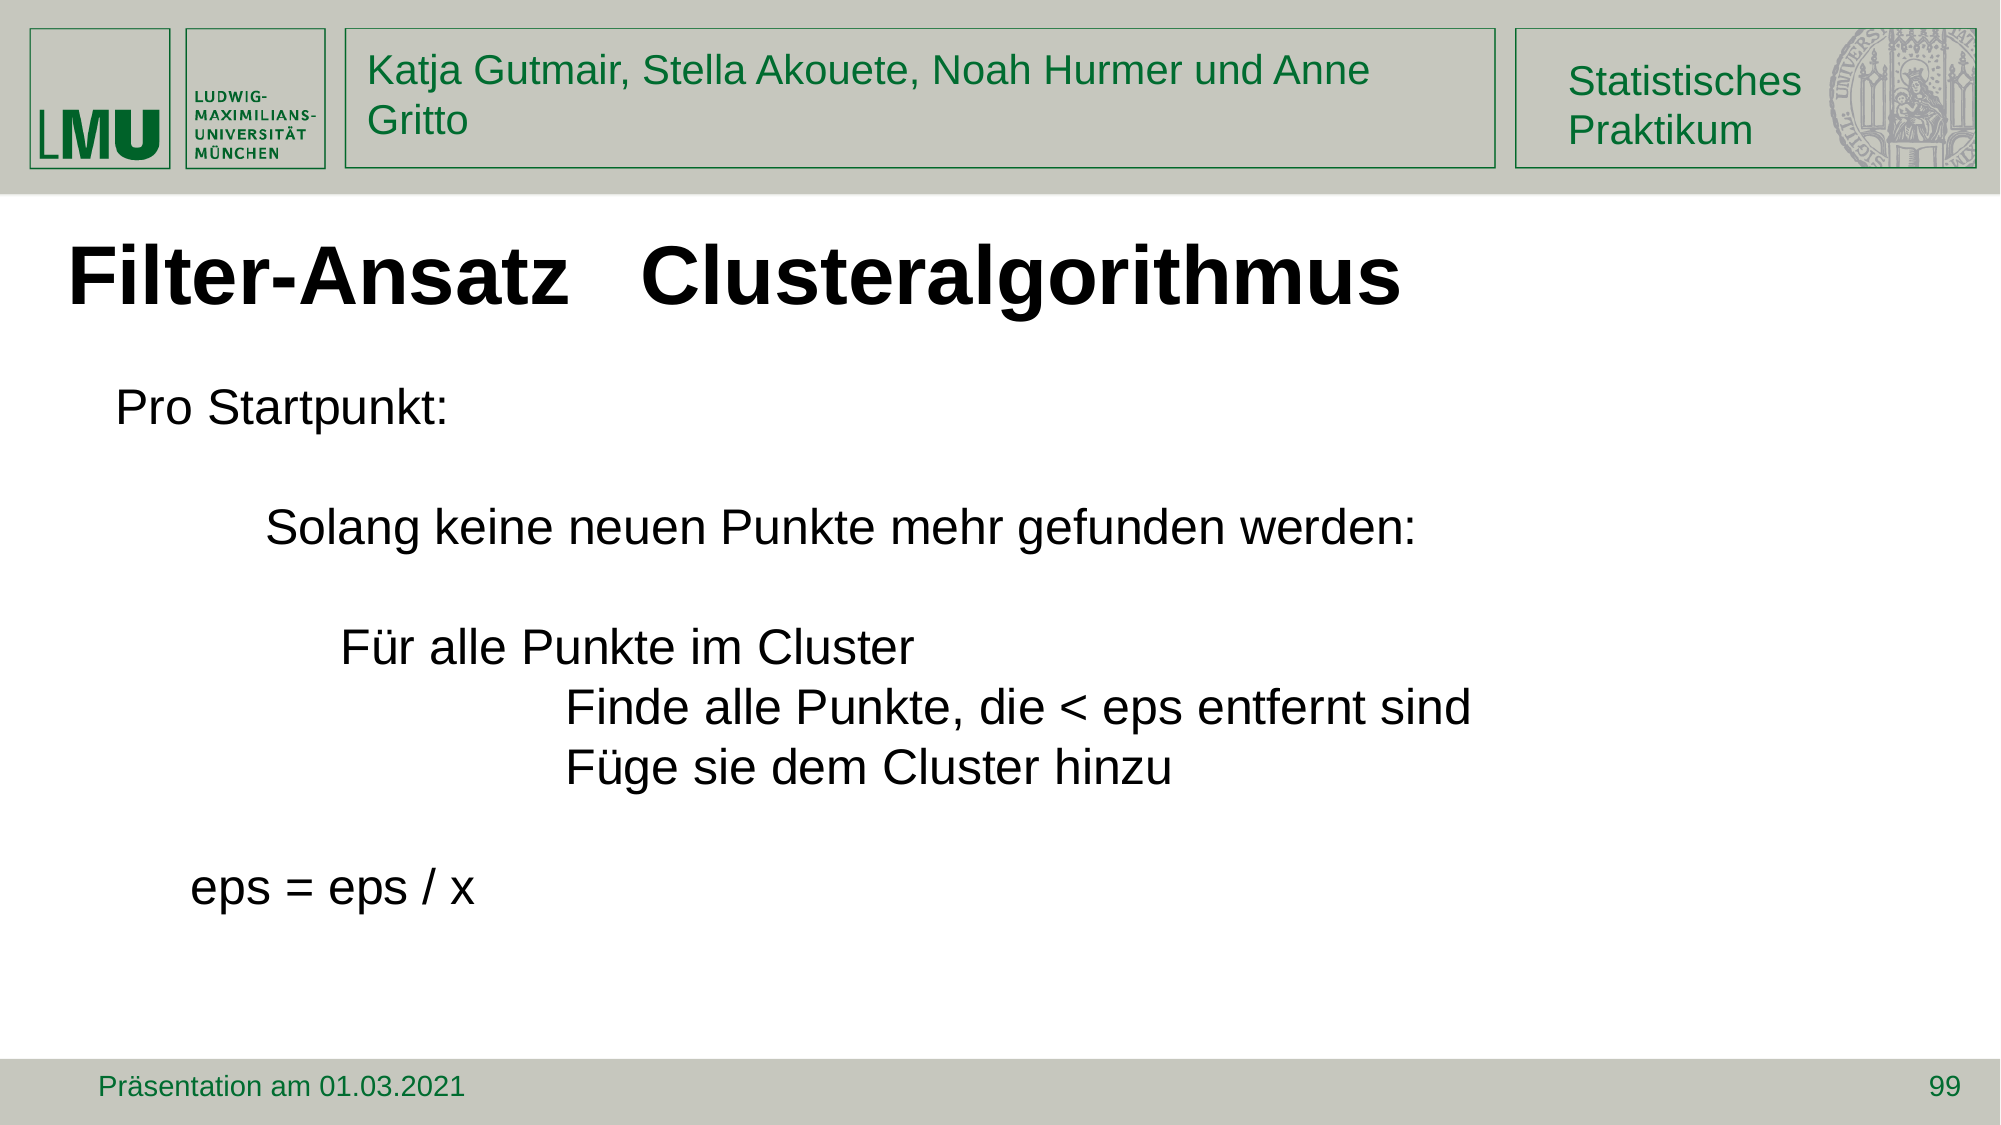

Statistisches
Praktikum
Katja Gutmair, Stella Akouete, Noah Hurmer und Anne Gritto
Filter-Ansatz   Clusteralgorithmus
Pro Startpunkt:

	Solang keine neuen Punkte mehr gefunden werden:

	Für alle Punkte im Cluster
		Finde alle Punkte, die < eps entfernt sind
		Füge sie dem Cluster hinzu

eps = eps / x

Präsentation am 01.03.2021
99